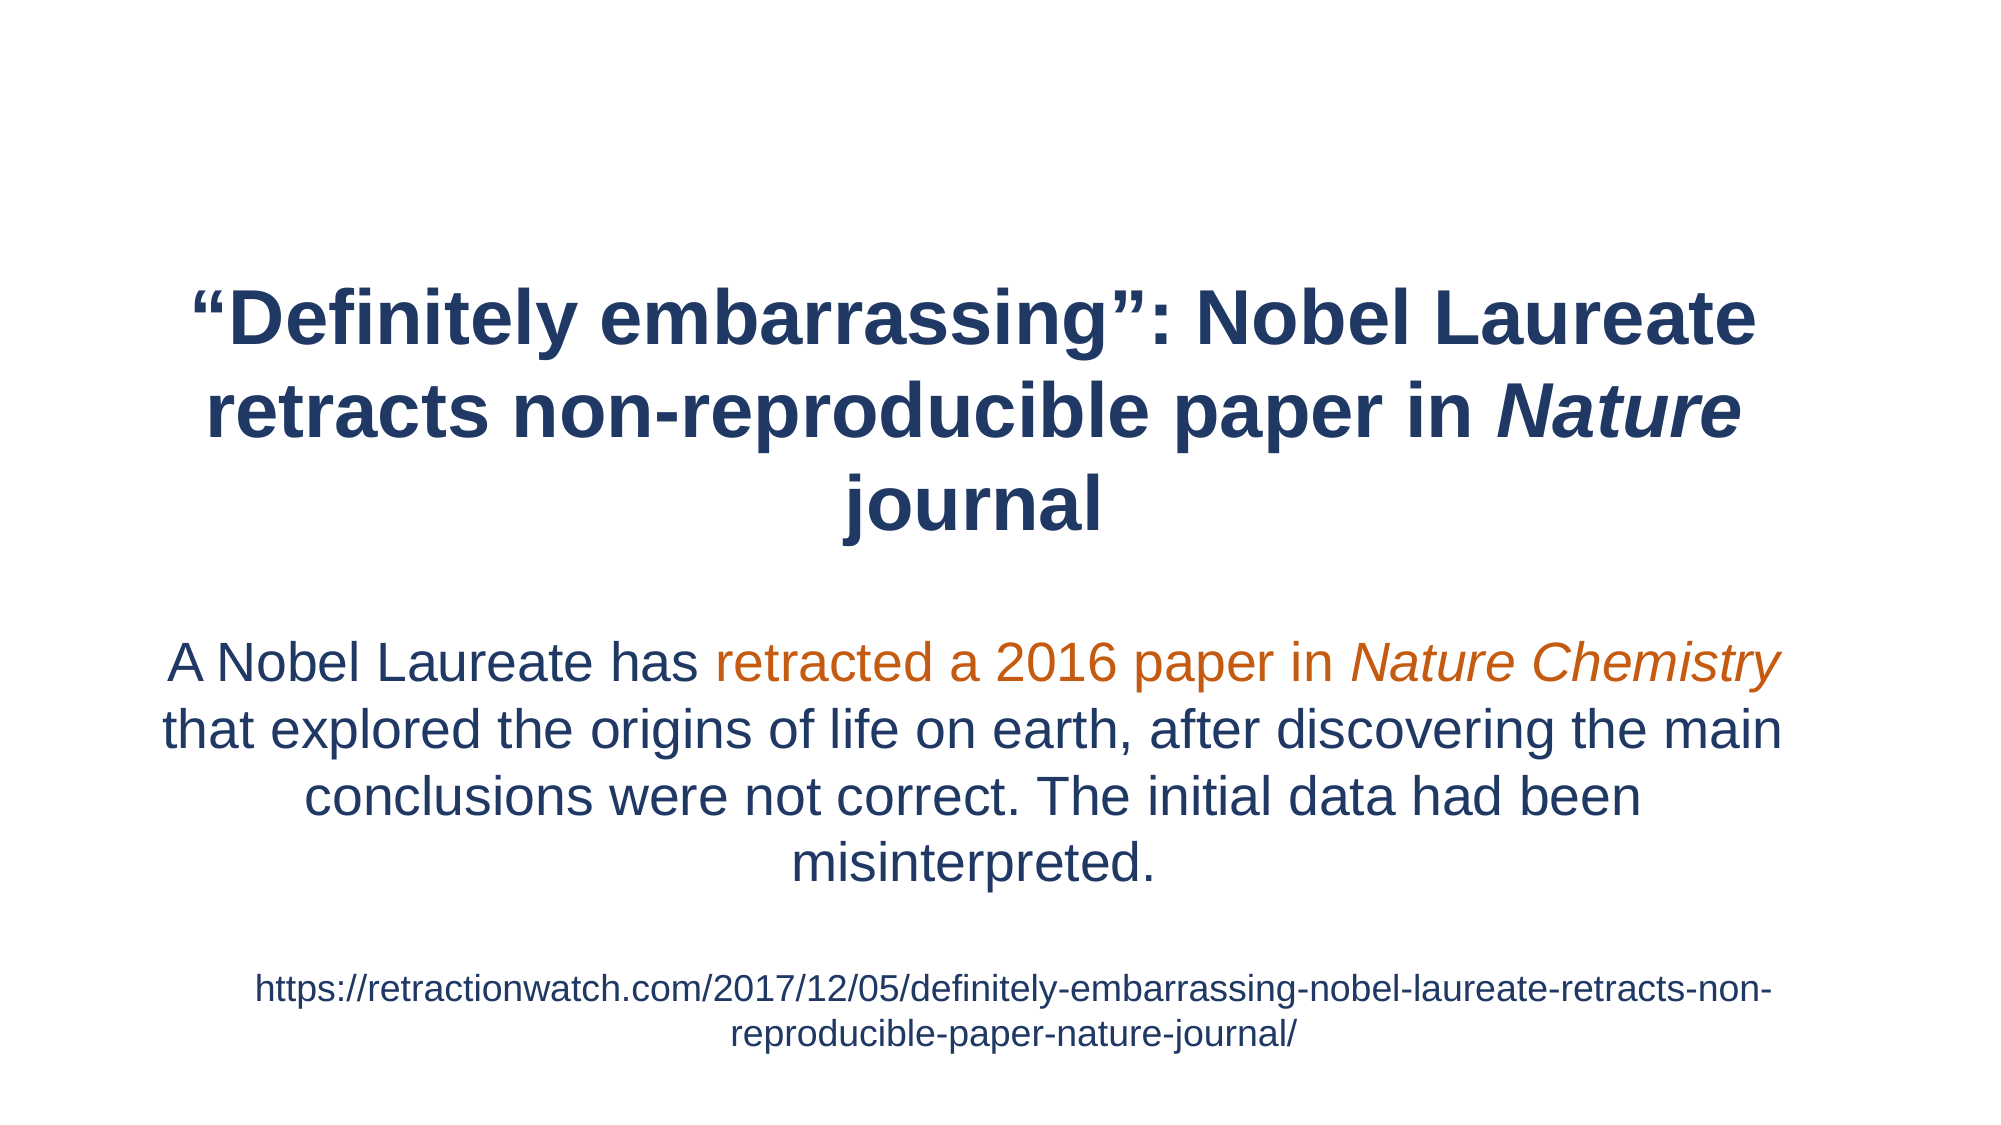

“Definitely embarrassing”: Nobel Laureate retracts non-reproducible paper in Nature journal

A Nobel Laureate has retracted a 2016 paper in Nature Chemistry that explored the origins of life on earth, after discovering the main conclusions were not correct. The initial data had been misinterpreted.
https://retractionwatch.com/2017/12/05/definitely-embarrassing-nobel-laureate-retracts-non-reproducible-paper-nature-journal/